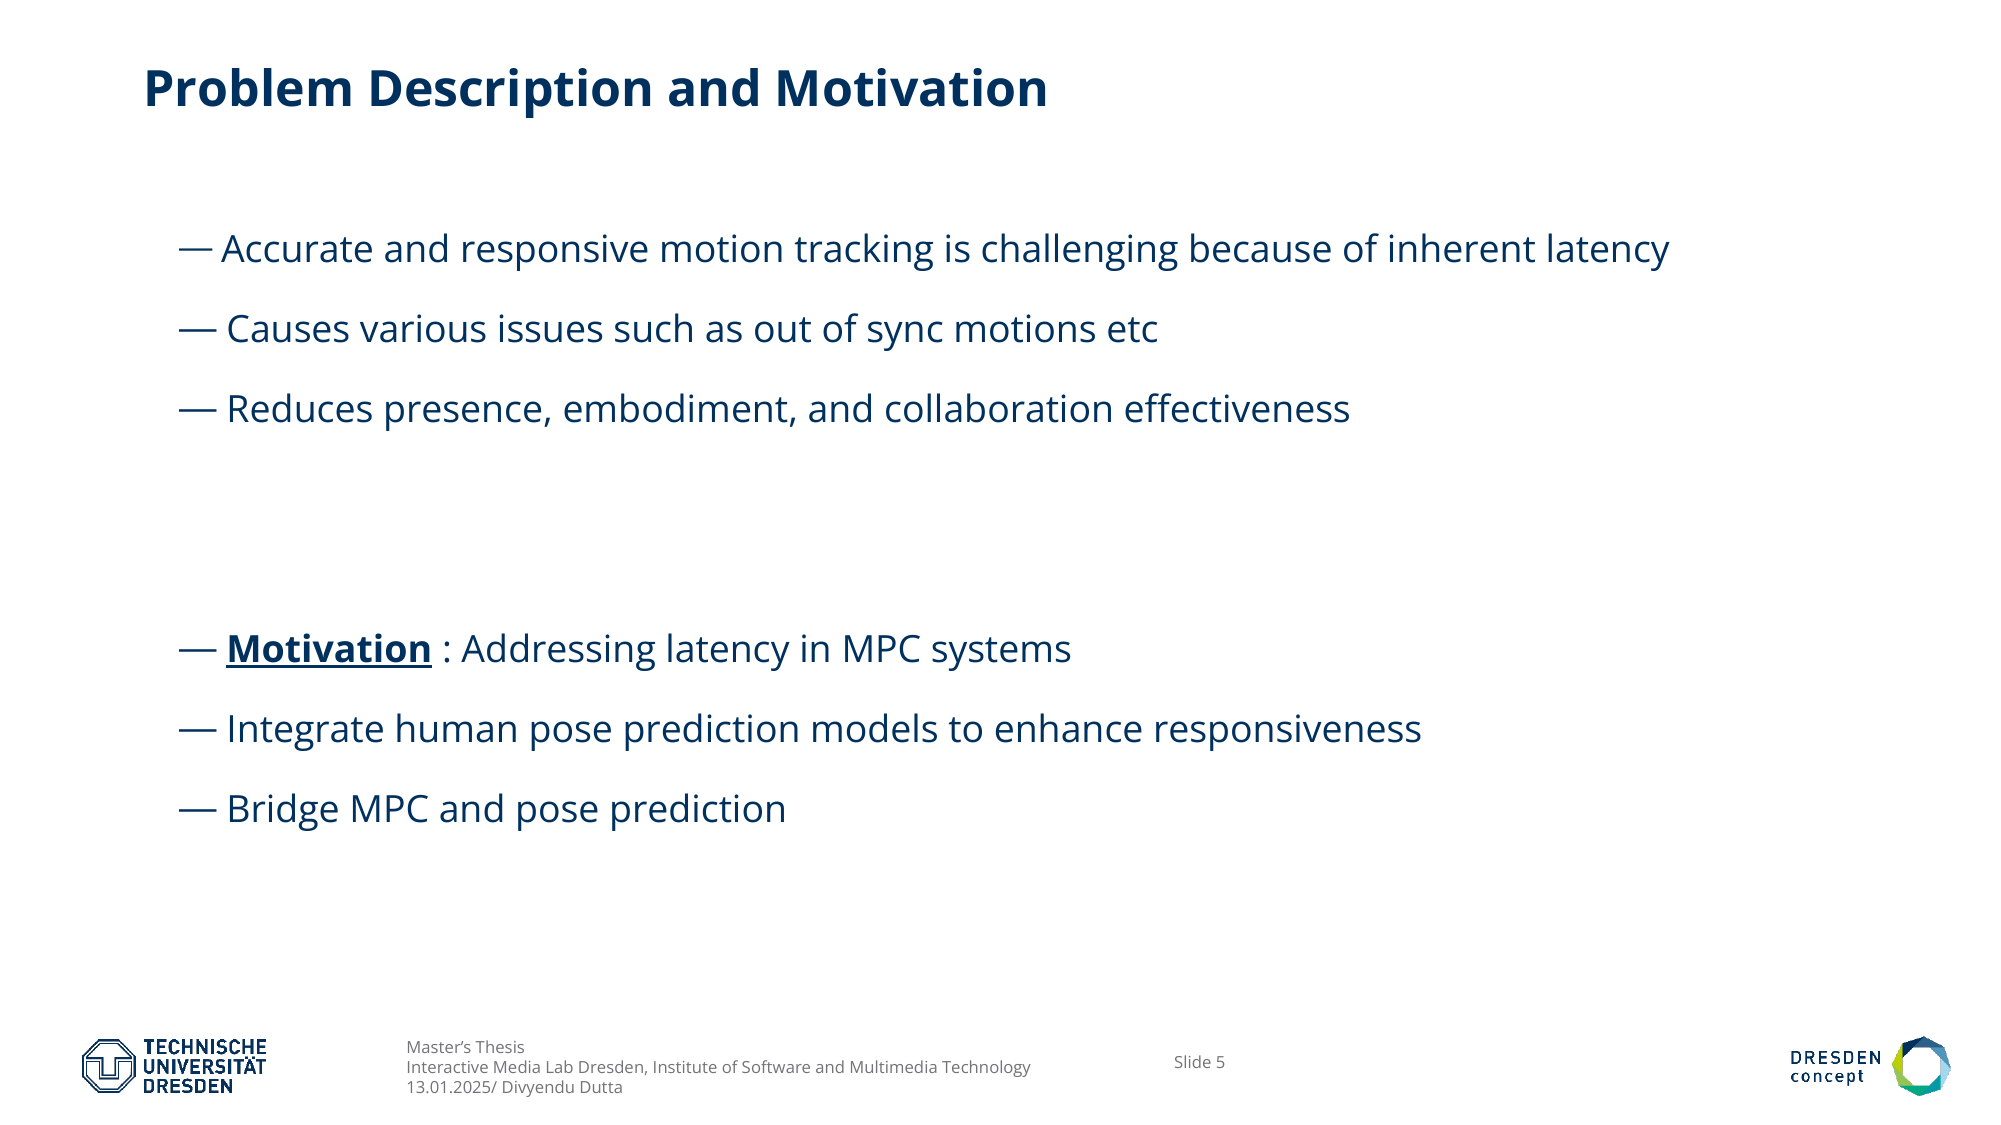

# Problem Description and Motivation

 Accurate and responsive motion tracking is challenging because of inherent latency
 Causes various issues such as out of sync motions etc
 Reduces presence, embodiment, and collaboration effectiveness

 Motivation : Addressing latency in MPC systems
 Integrate human pose prediction models to enhance responsiveness
 Bridge MPC and pose prediction